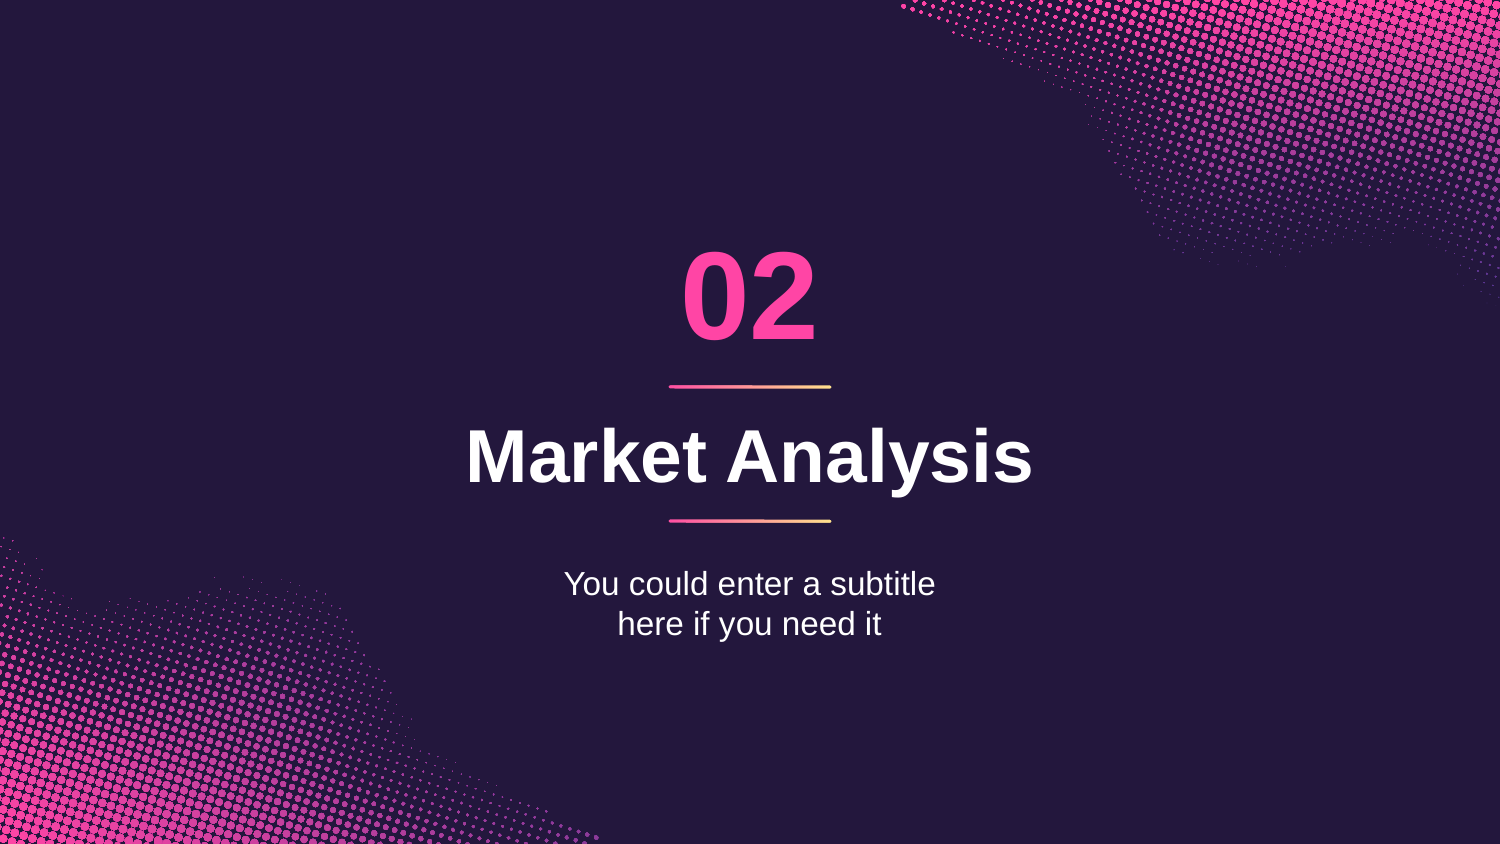

02

# Market Analysis

You could enter a subtitle here if you need it